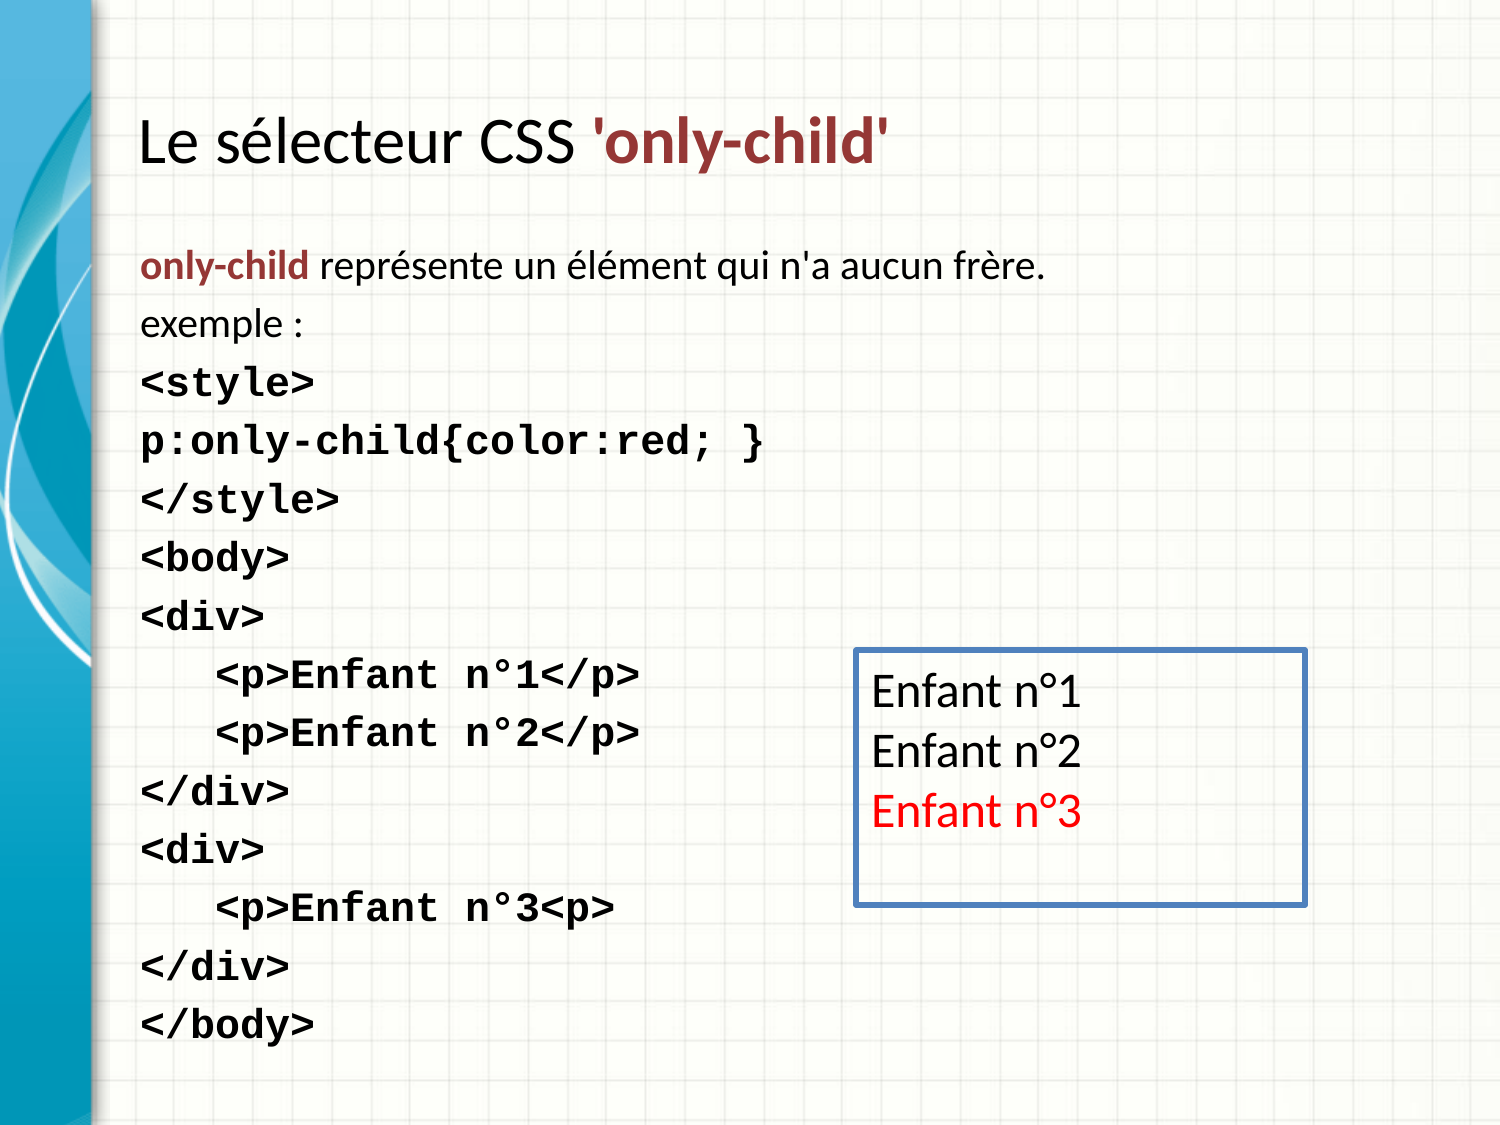

Le sélecteur CSS 'only-child'
only-child représente un élément qui n'a aucun frère.
exemple :
<style>
p:only-child{color:red; }
</style>
<body>
<div>
   <p>Enfant n°1</p>
   <p>Enfant n°2</p>
</div>
<div>
   <p>Enfant n°3<p>
</div>
</body>

Enfant n°1
Enfant n°2
Enfant n°3